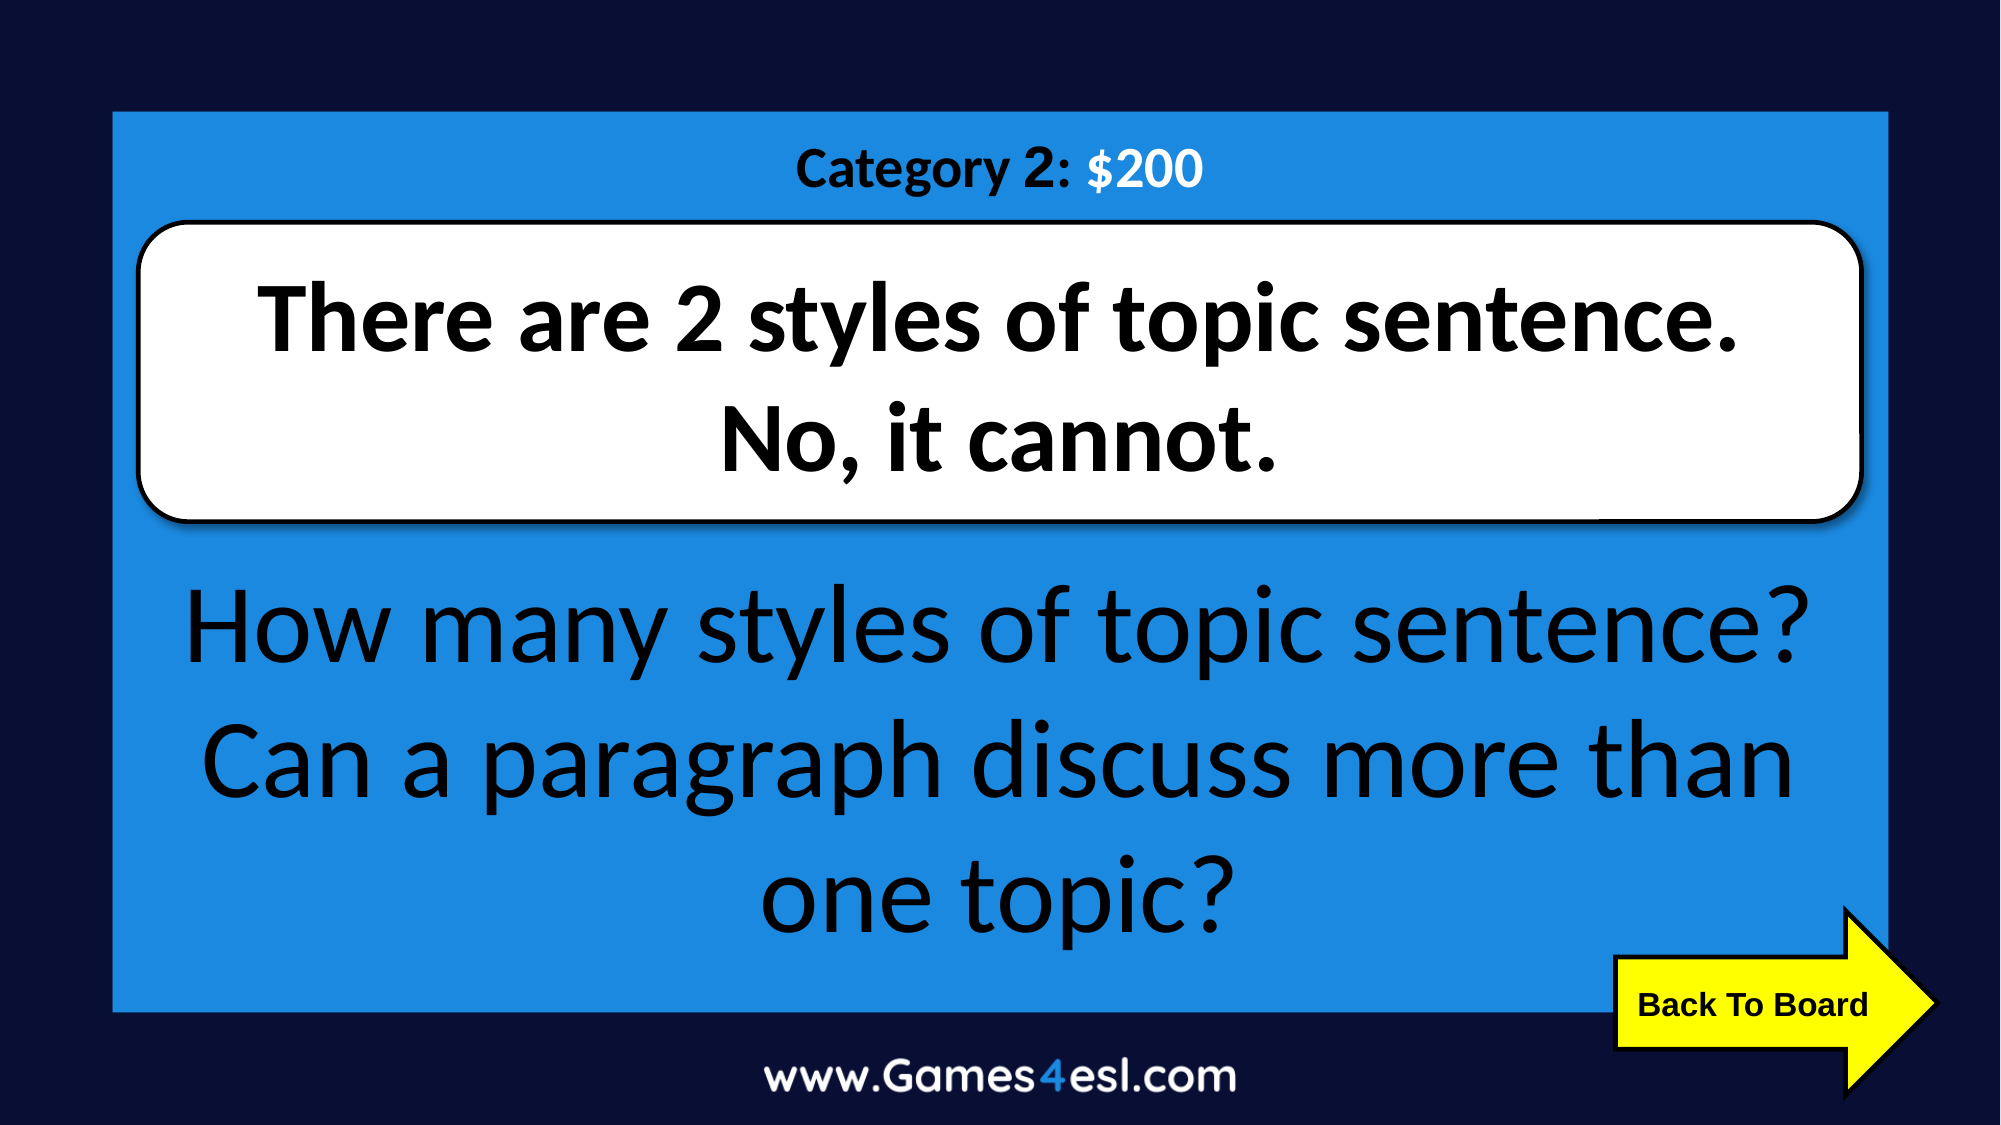

Category 2: $200
There are 2 styles of topic sentence.
No, it cannot.
How many styles of topic sentence?
Can a paragraph discuss more than one topic?
Back To Board